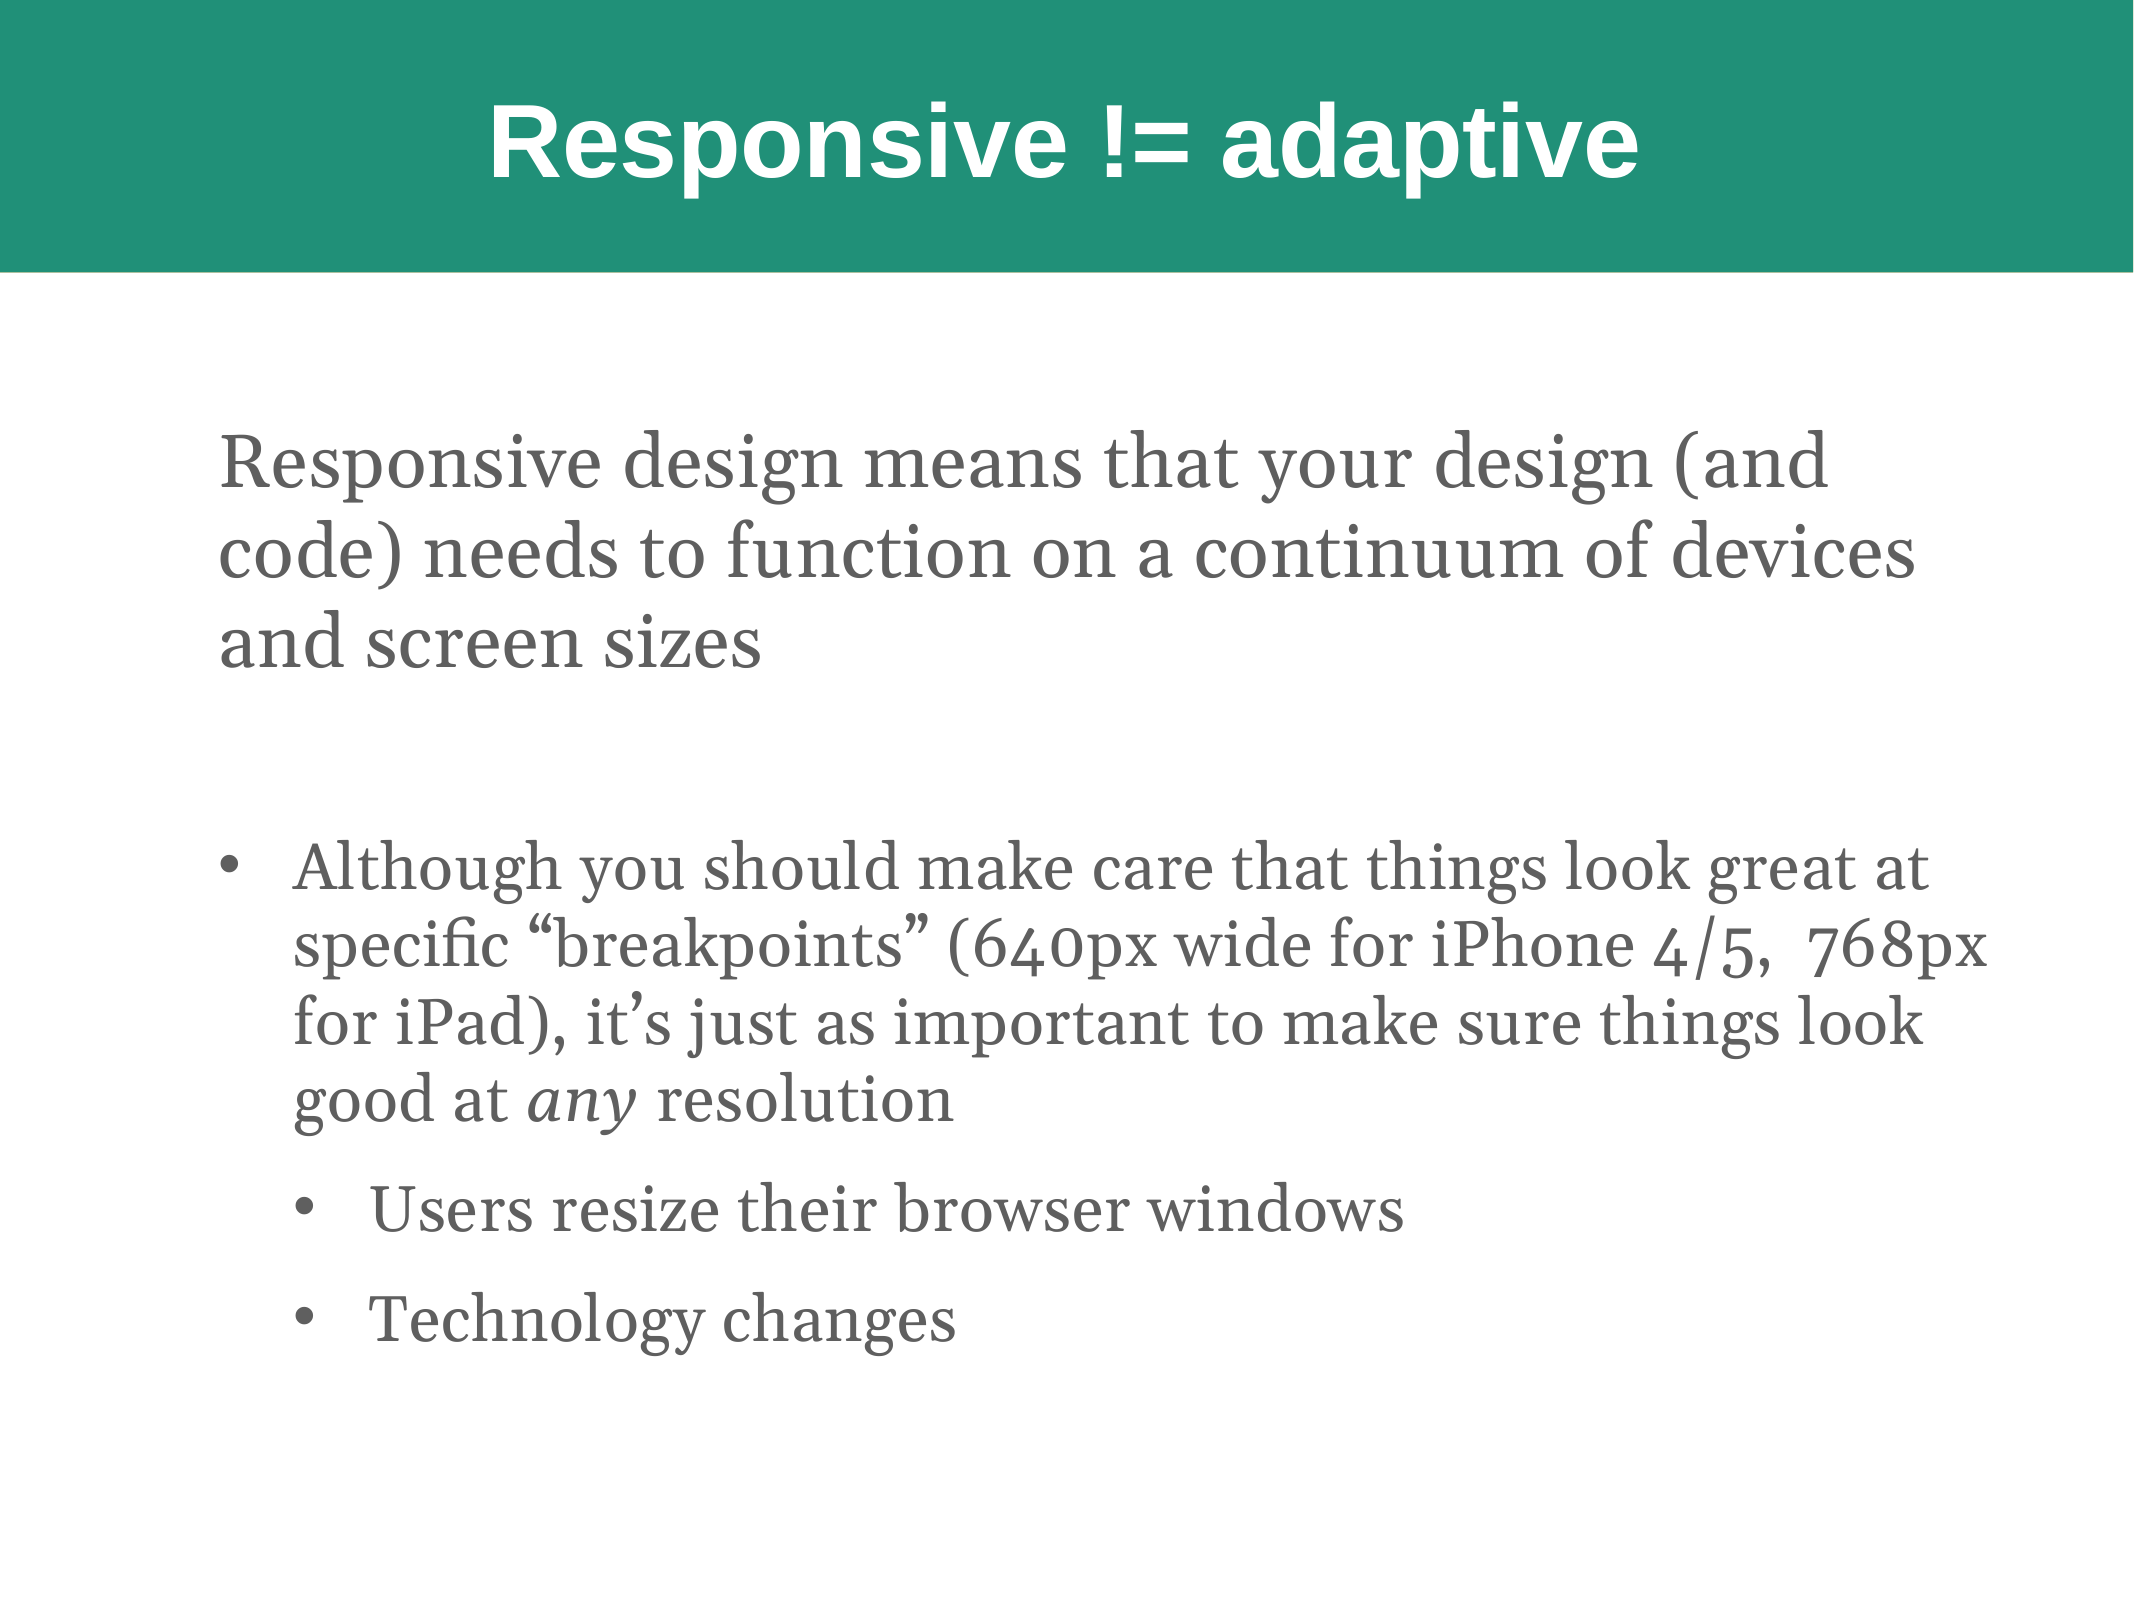

# Responsive != adaptive
Responsive design means that your design (and code) needs to function on a continuum of devices and screen sizes

Although you should make care that things look great at specific “breakpoints” (640px wide for iPhone 4/5,  768px for iPad), it’s just as important to make sure things look good at any resolution
Users resize their browser windows
Technology changes